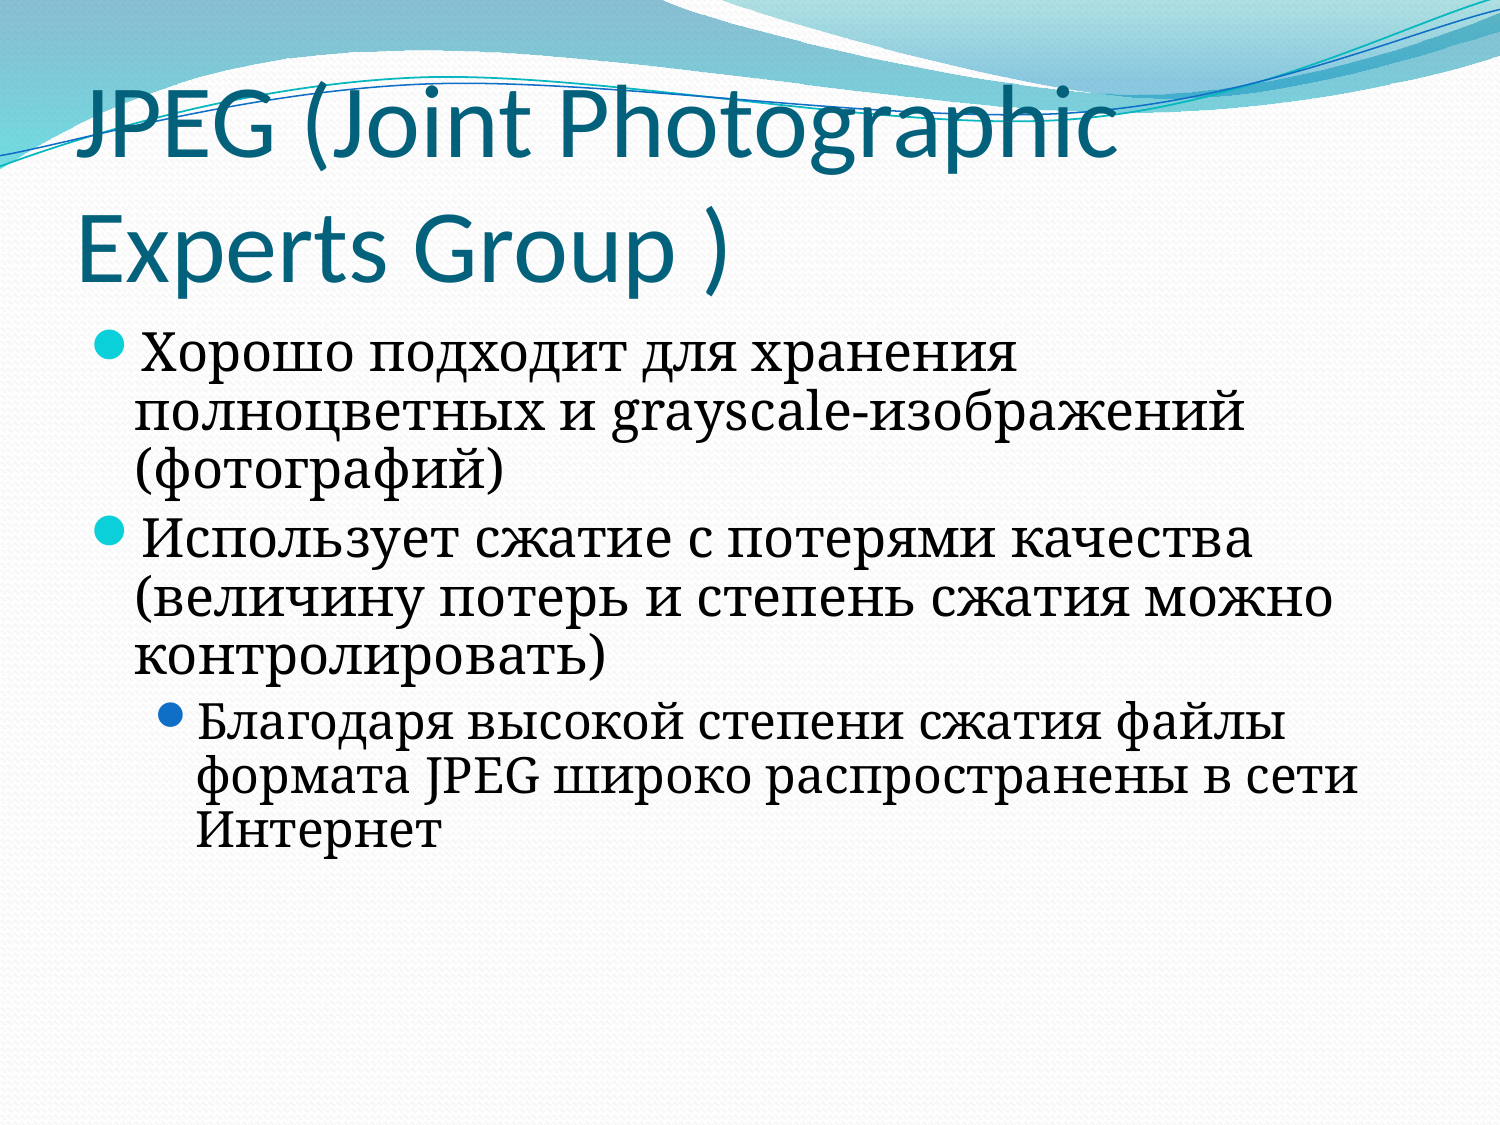

# JPEG (Joint Photographic Experts Group )
Хорошо подходит для хранения полноцветных и grayscale-изображений (фотографий)
Использует сжатие с потерями качества (величину потерь и степень сжатия можно контролировать)
Благодаря высокой степени сжатия файлы формата JPEG широко распространены в сети Интернет